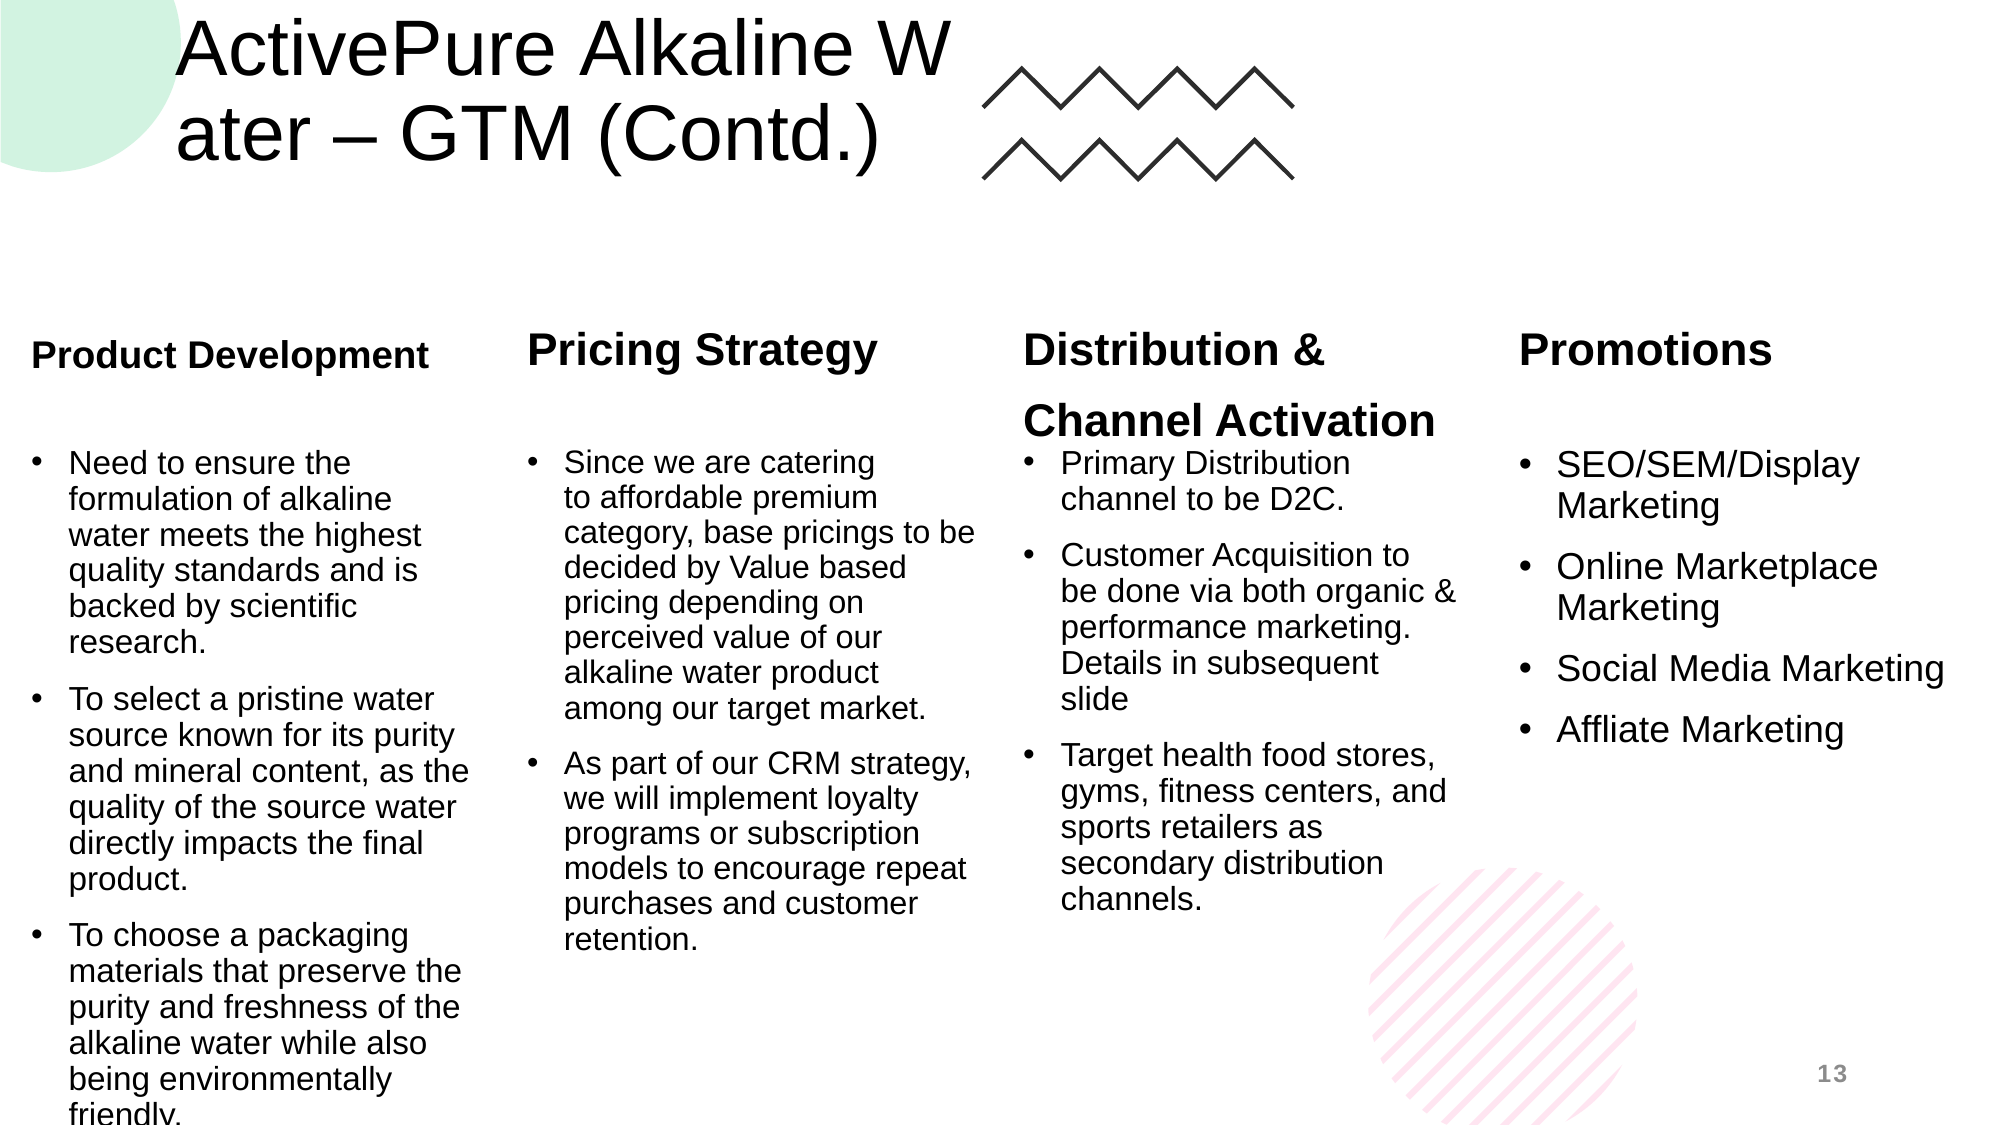

# ActivePure Alkaline Water – GTM (Contd.)
Pricing Strategy
Distribution &
Channel Activation
Promotions
Product Development
Need to ensure the formulation of alkaline water meets the highest quality standards and is backed by scientific research.
To select a pristine water source known for its purity and mineral content, as the quality of the source water directly impacts the final product.
To choose a packaging materials that preserve the purity and freshness of the alkaline water while also being environmentally friendly.
Since we are catering to affordable premium category, base pricings to be decided by Value based pricing depending on perceived value of our alkaline water product among our target market.
As part of our CRM strategy, we will implement loyalty programs or subscription models to encourage repeat purchases and customer retention.
Primary Distribution channel to be D2C.
Customer Acquisition to be done via both organic & performance marketing. Details in subsequent slide
Target health food stores, gyms, fitness centers, and sports retailers as secondary distribution channels.
SEO/SEM/Display Marketing
Online Marketplace Marketing
Social Media Marketing
Affliate Marketing
13